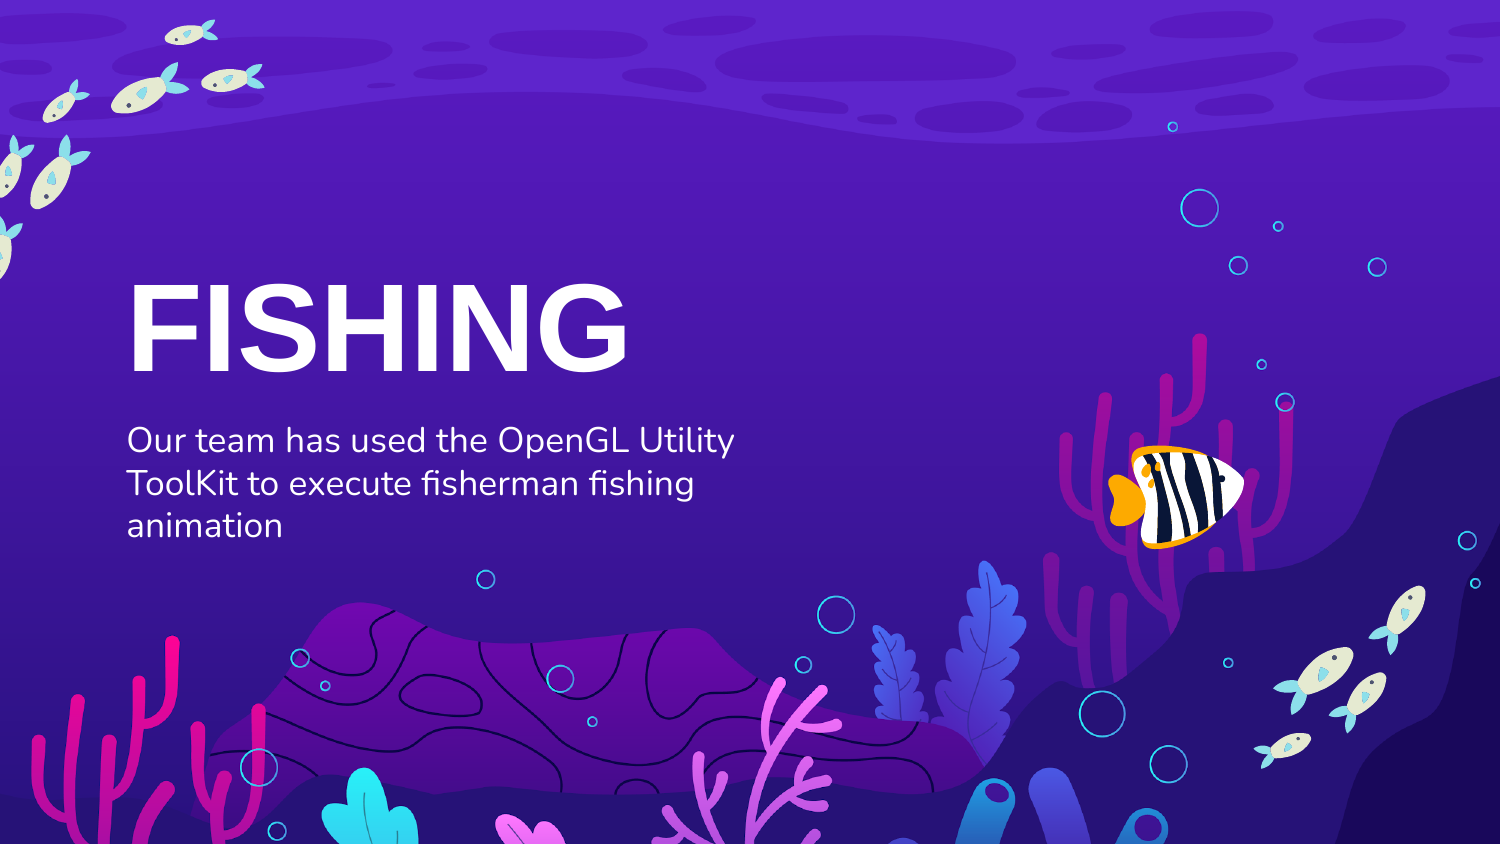

# FISHING
Our team has used the OpenGL Utility ToolKit to execute fisherman fishing animation